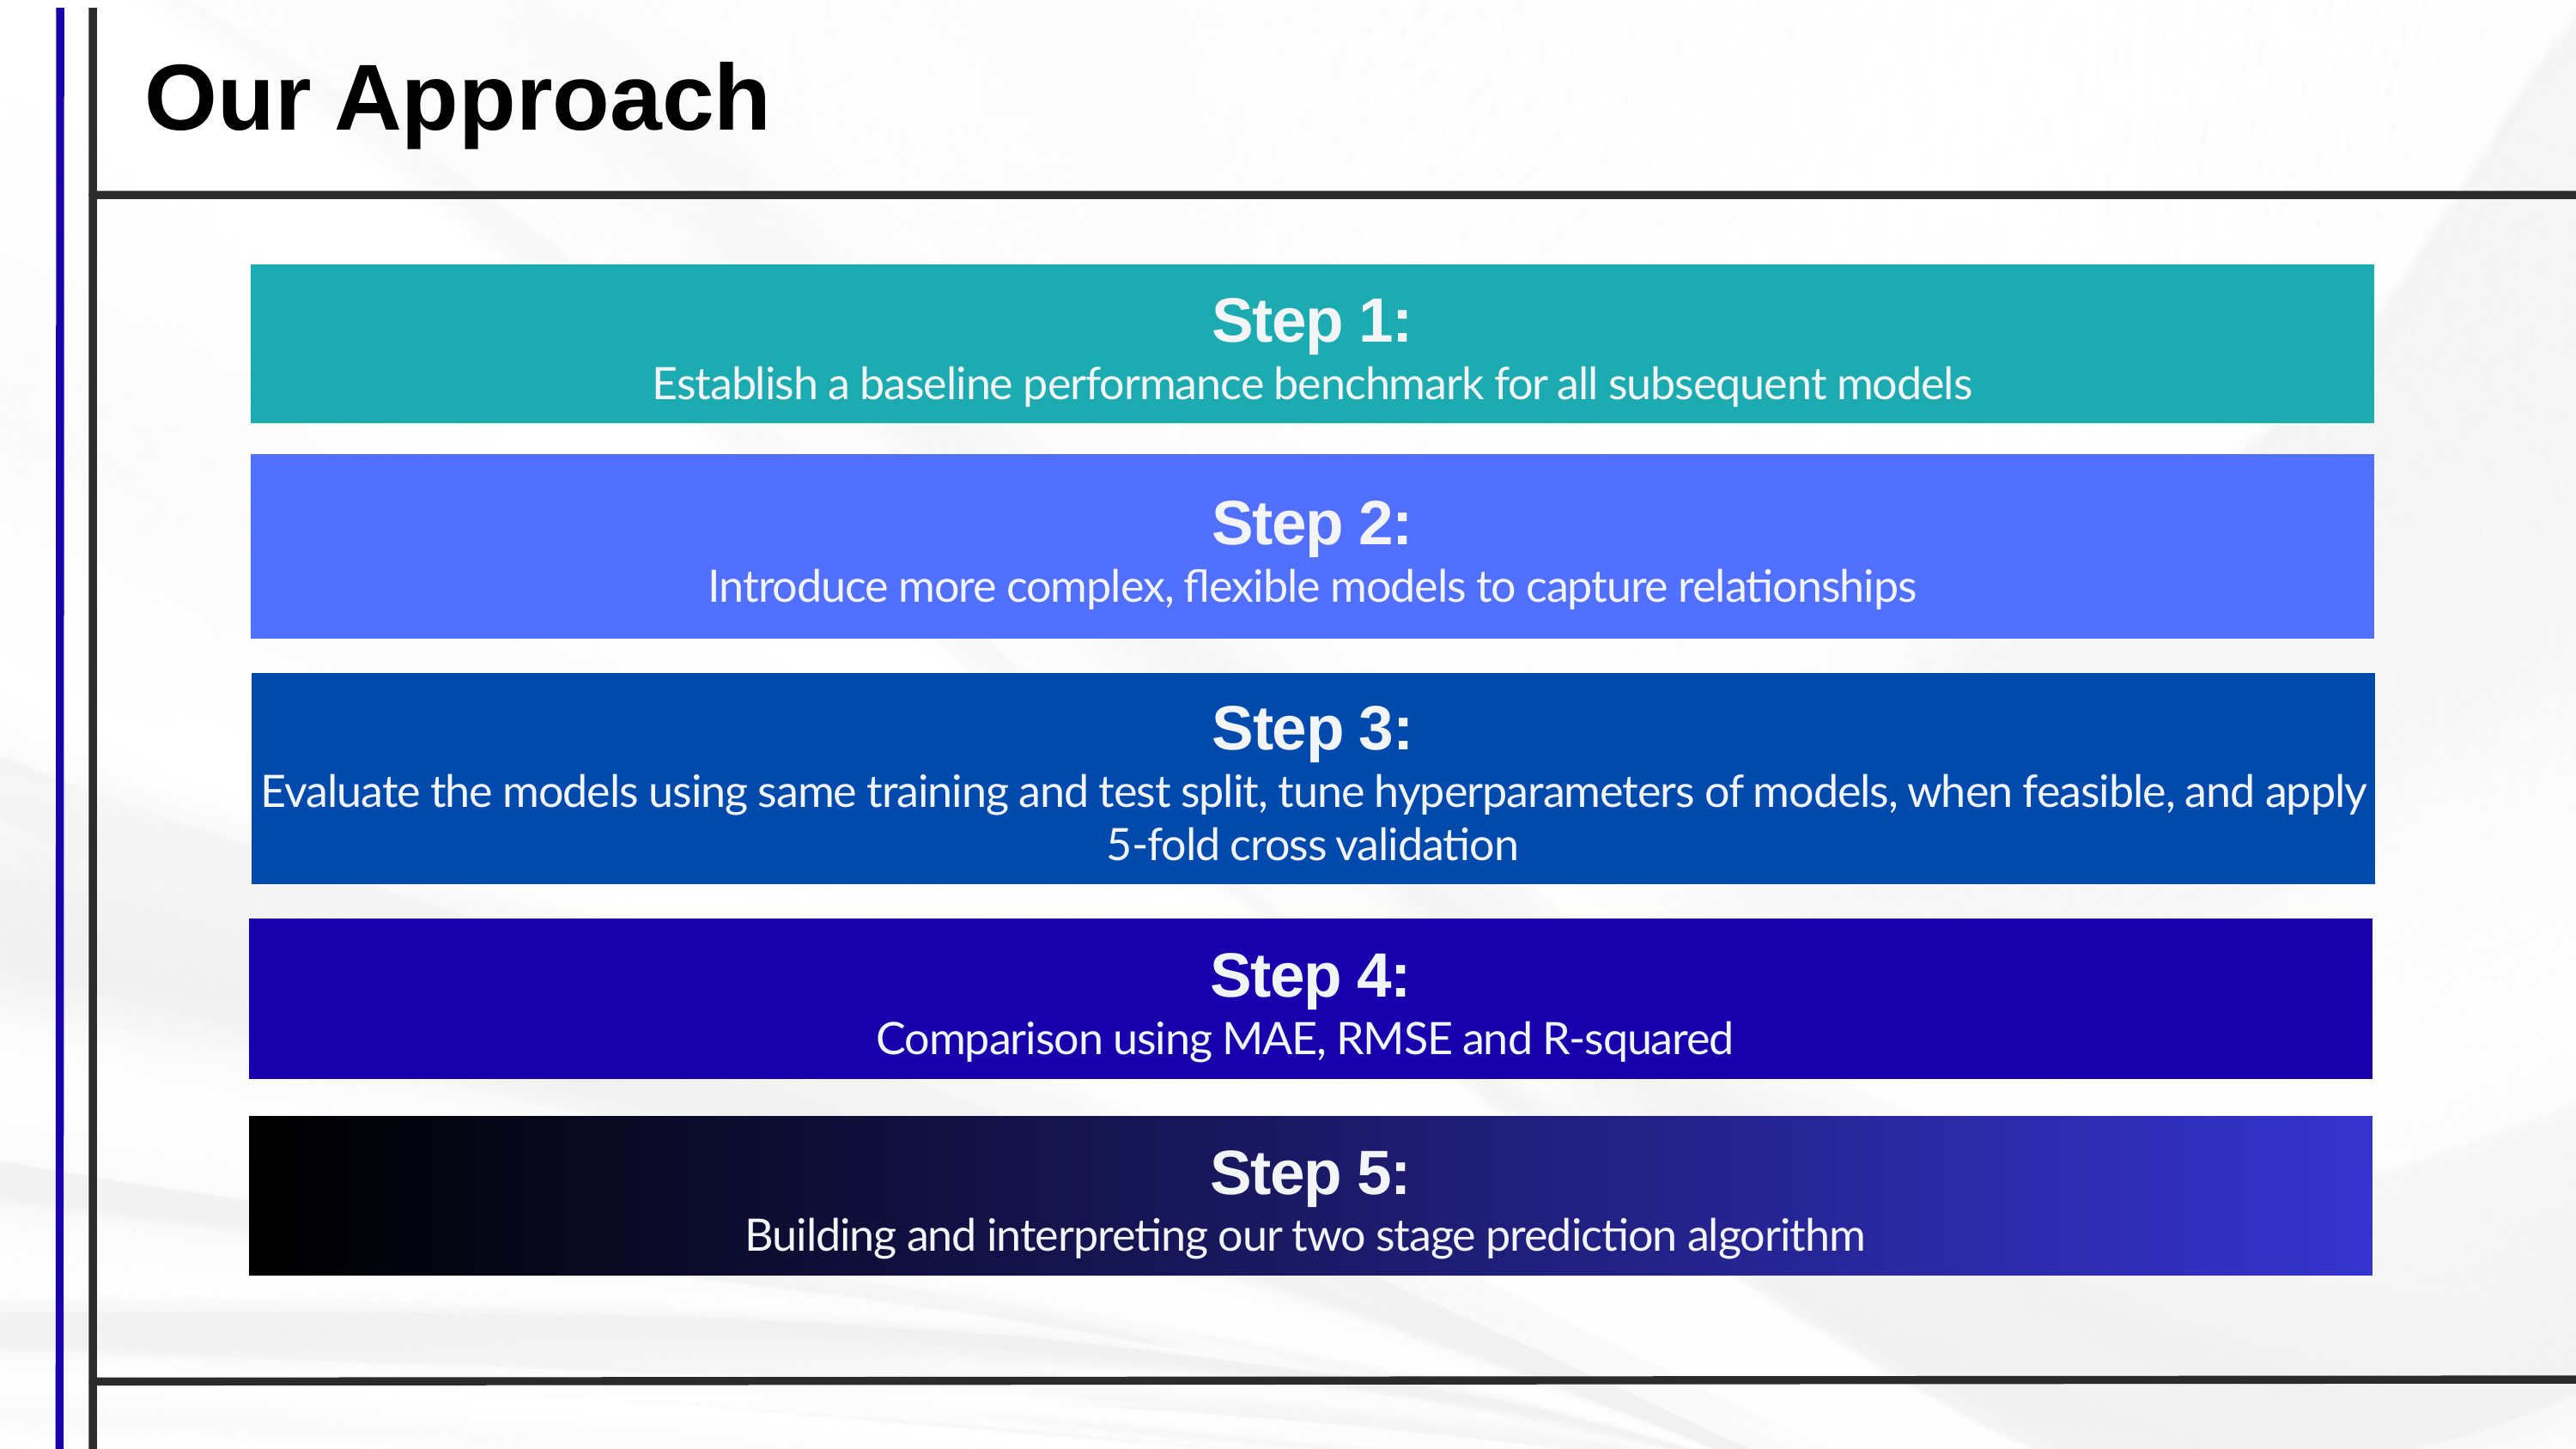

Our Approach

Step 1:
Establish a baseline performance benchmark for all subsequent models

Step 2:
Introduce more complex, flexible models to capture relationships

Step 3:
Evaluate the models using same training and test split, tune hyperparameters of models, when feasible, and apply 5-fold cross validation

Step 4:
Comparison using MAE, RMSE and R-squared

Step 5:
Building and interpreting our two stage prediction algorithm